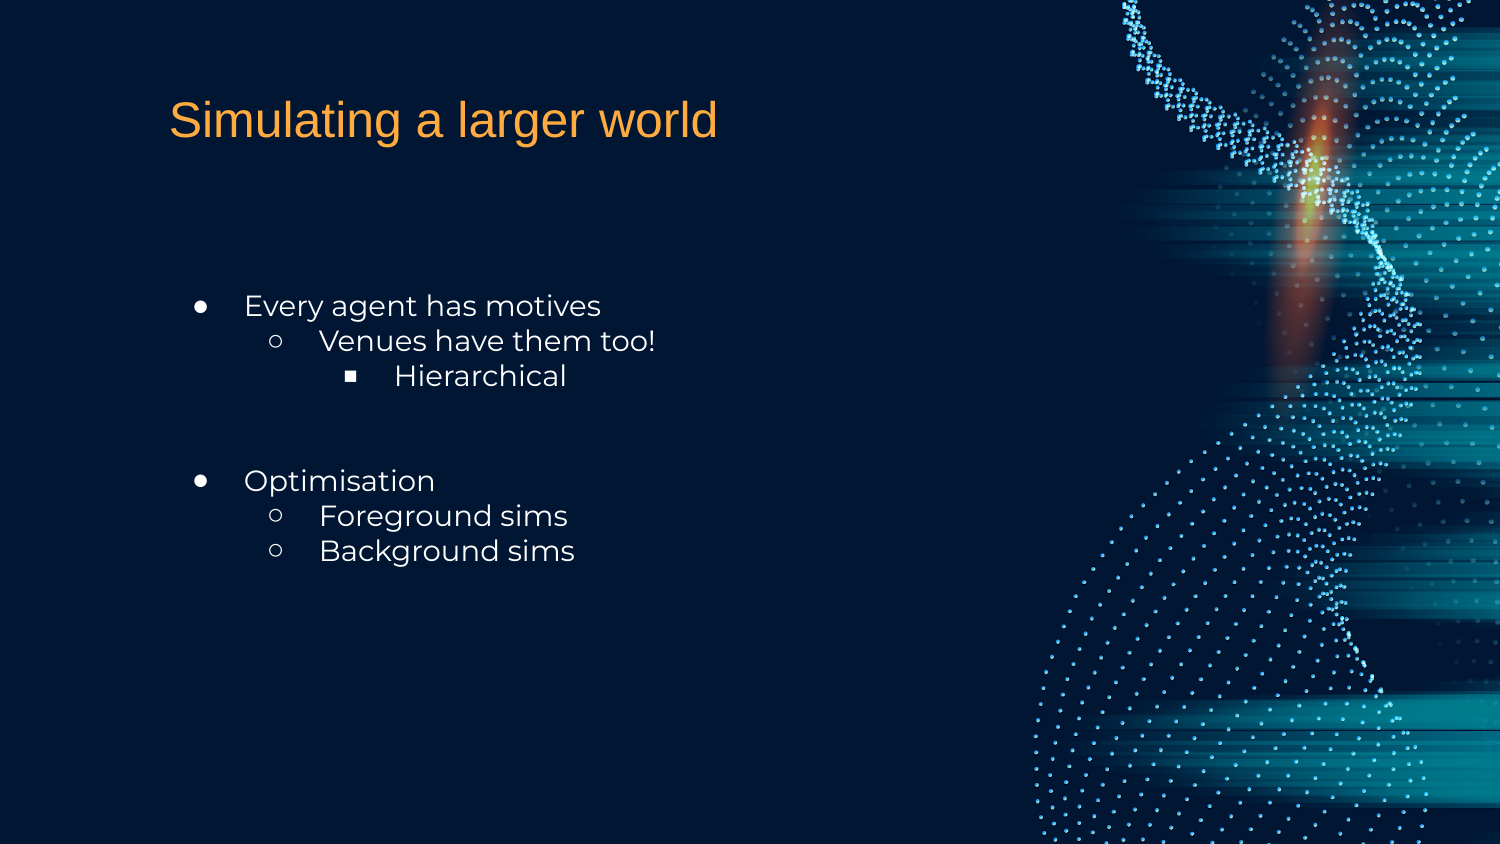

# Simulating a larger world
Every agent has motives
Venues have them too!
Hierarchical
Optimisation
Foreground sims
Background sims